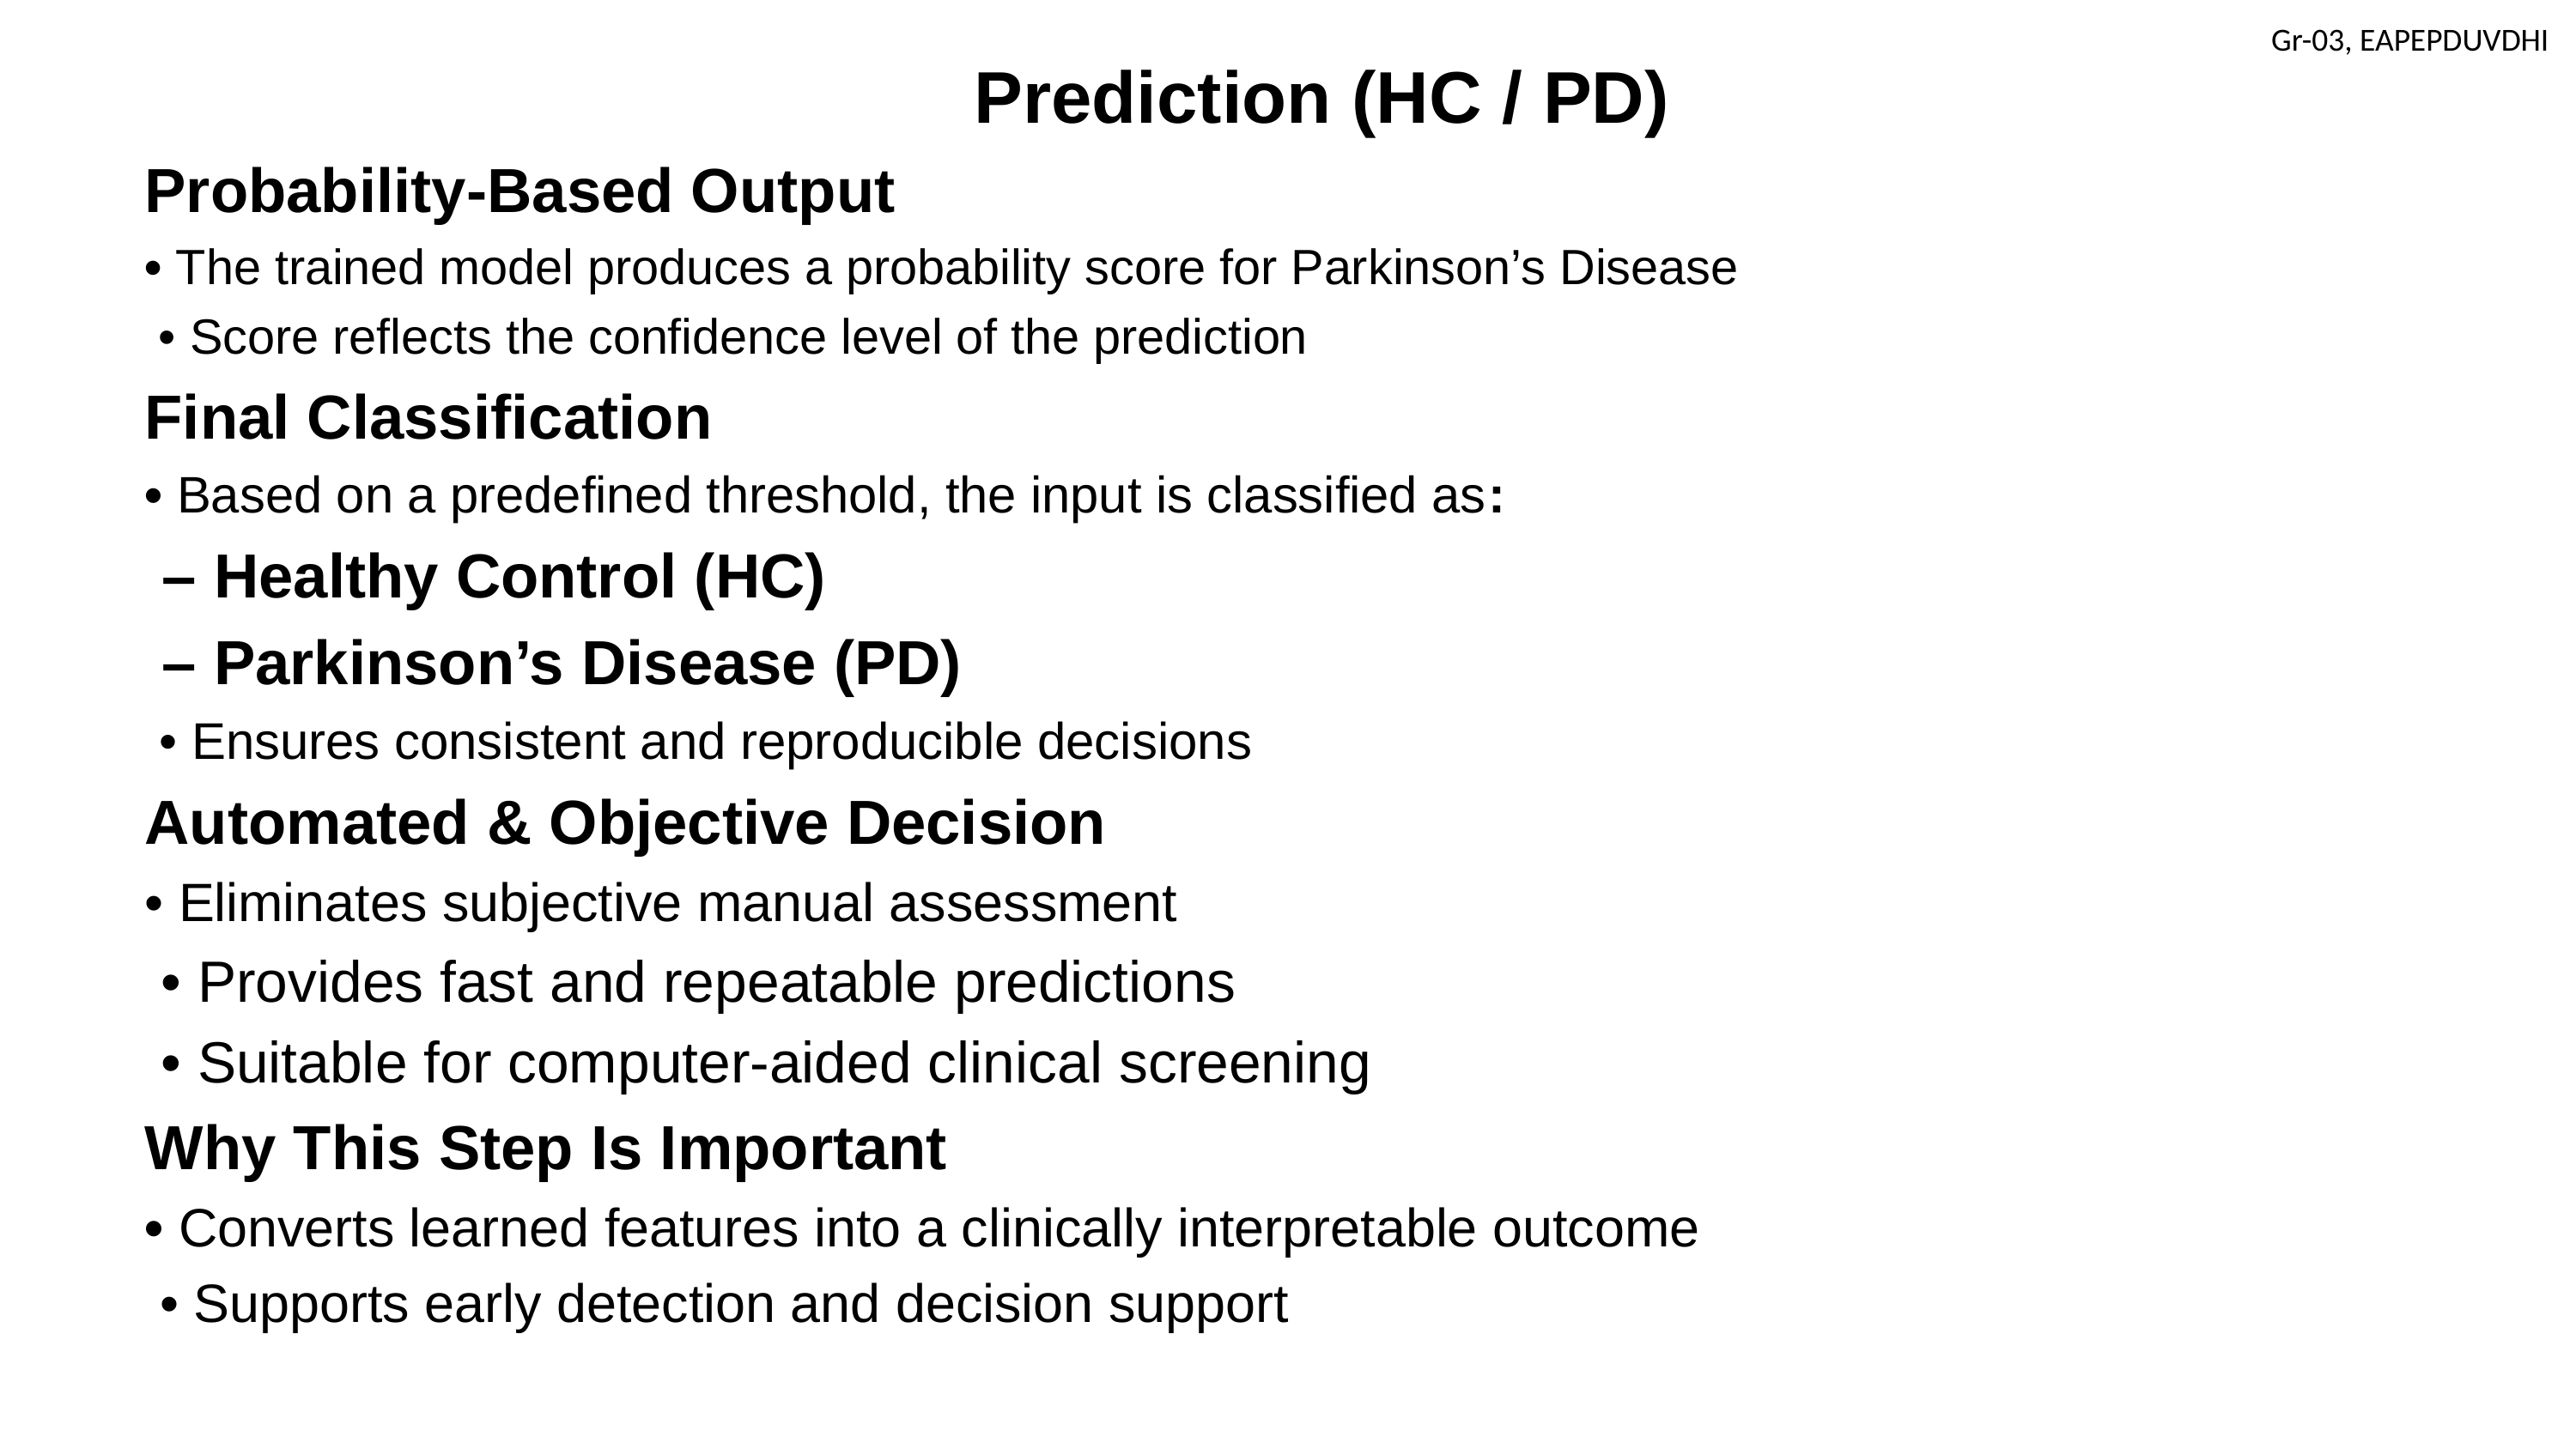

Prediction (HC / PD)
Probability-Based Output
• The trained model produces a probability score for Parkinson’s Disease
 • Score reflects the confidence level of the prediction
Final Classification
• Based on a predefined threshold, the input is classified as:
 – Healthy Control (HC)
 – Parkinson’s Disease (PD)
 • Ensures consistent and reproducible decisions
Automated & Objective Decision
• Eliminates subjective manual assessment
 • Provides fast and repeatable predictions
 • Suitable for computer-aided clinical screening
Why This Step Is Important
• Converts learned features into a clinically interpretable outcome
 • Supports early detection and decision support